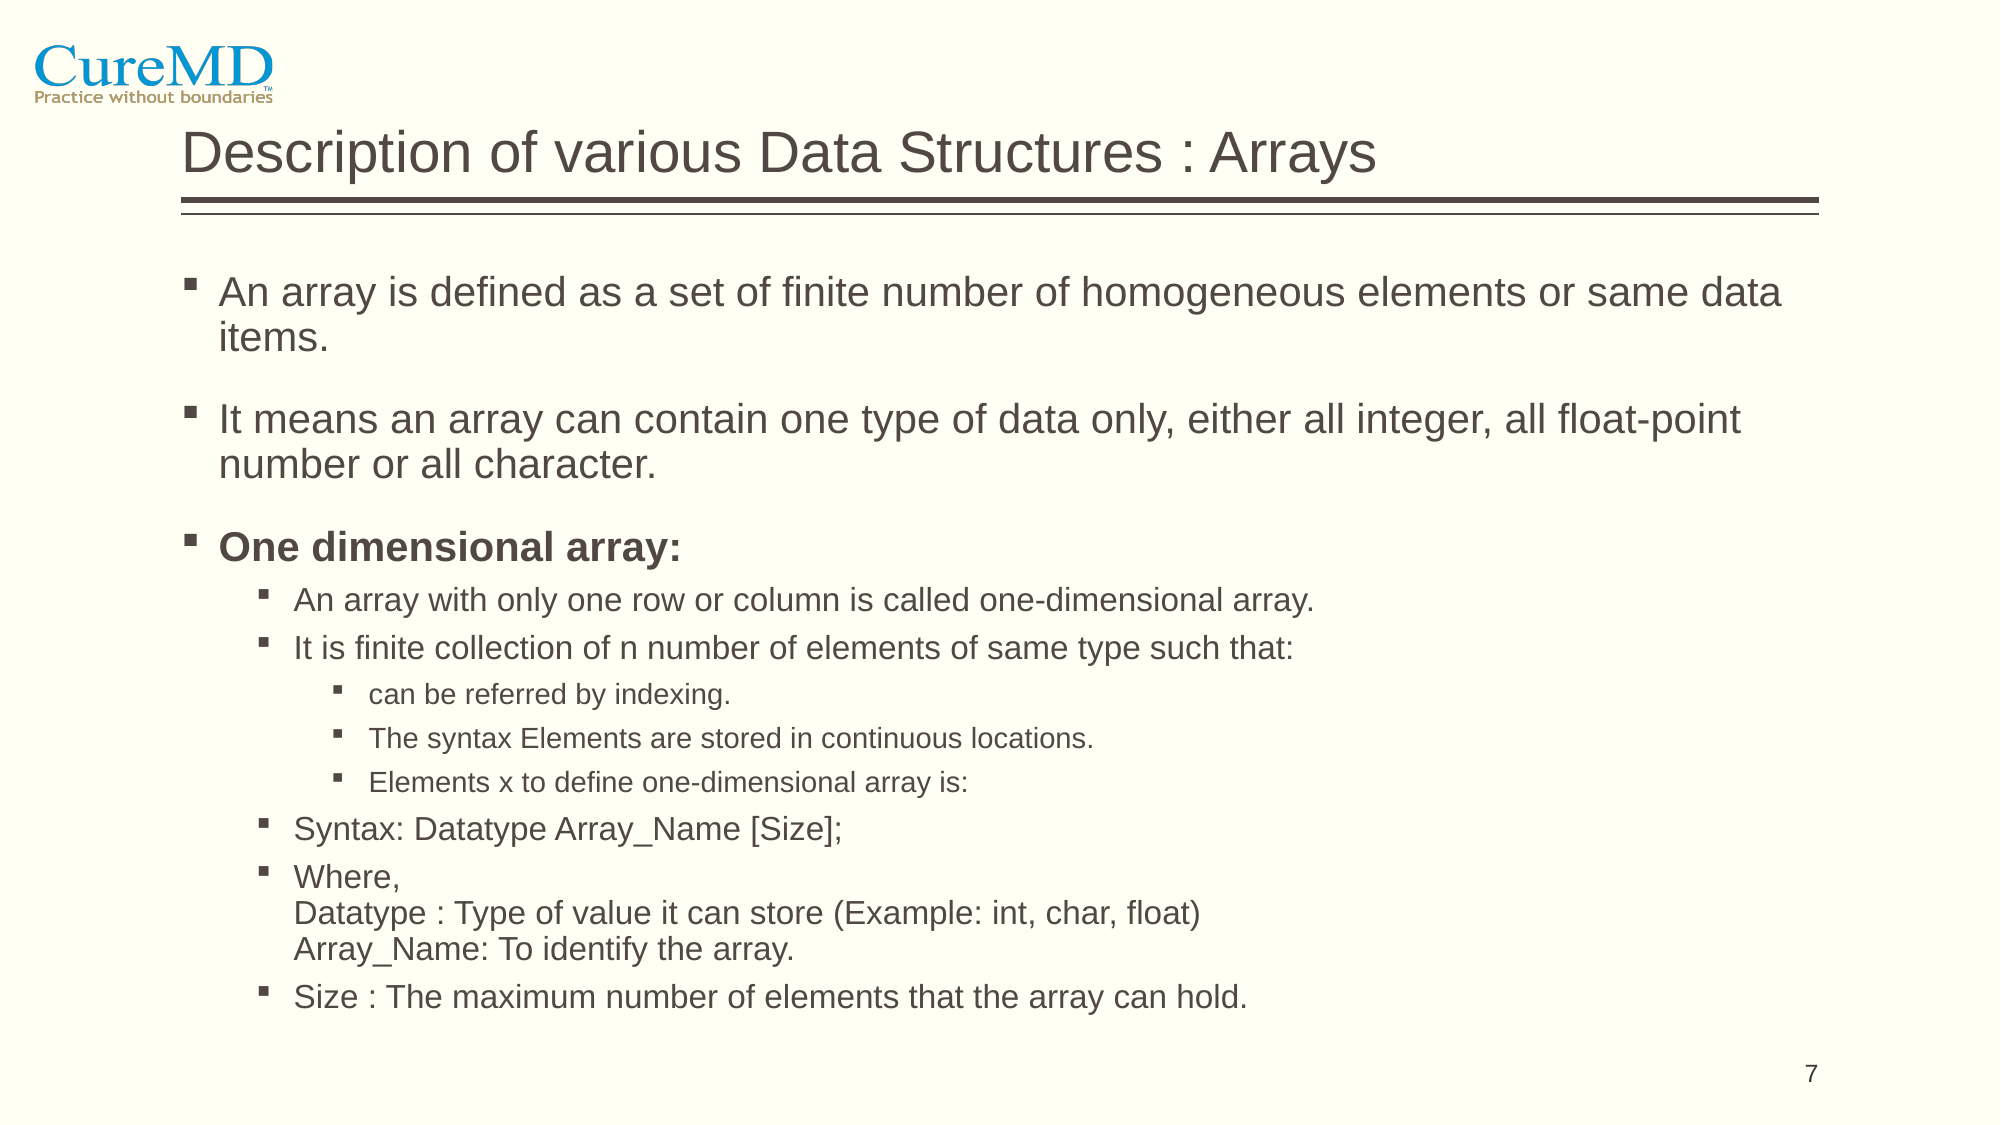

# Description of various Data Structures : Arrays
An array is defined as a set of finite number of homogeneous elements or same data items.
It means an array can contain one type of data only, either all integer, all float-point number or all character.
One dimensional array:
An array with only one row or column is called one-dimensional array.
It is finite collection of n number of elements of same type such that:
can be referred by indexing.
The syntax Elements are stored in continuous locations.
Elements x to define one-dimensional array is:
Syntax: Datatype Array_Name [Size];
Where,
Datatype : Type of value it can store (Example: int, char, float)
Array_Name: To identify the array.
Size : The maximum number of elements that the array can hold.
7